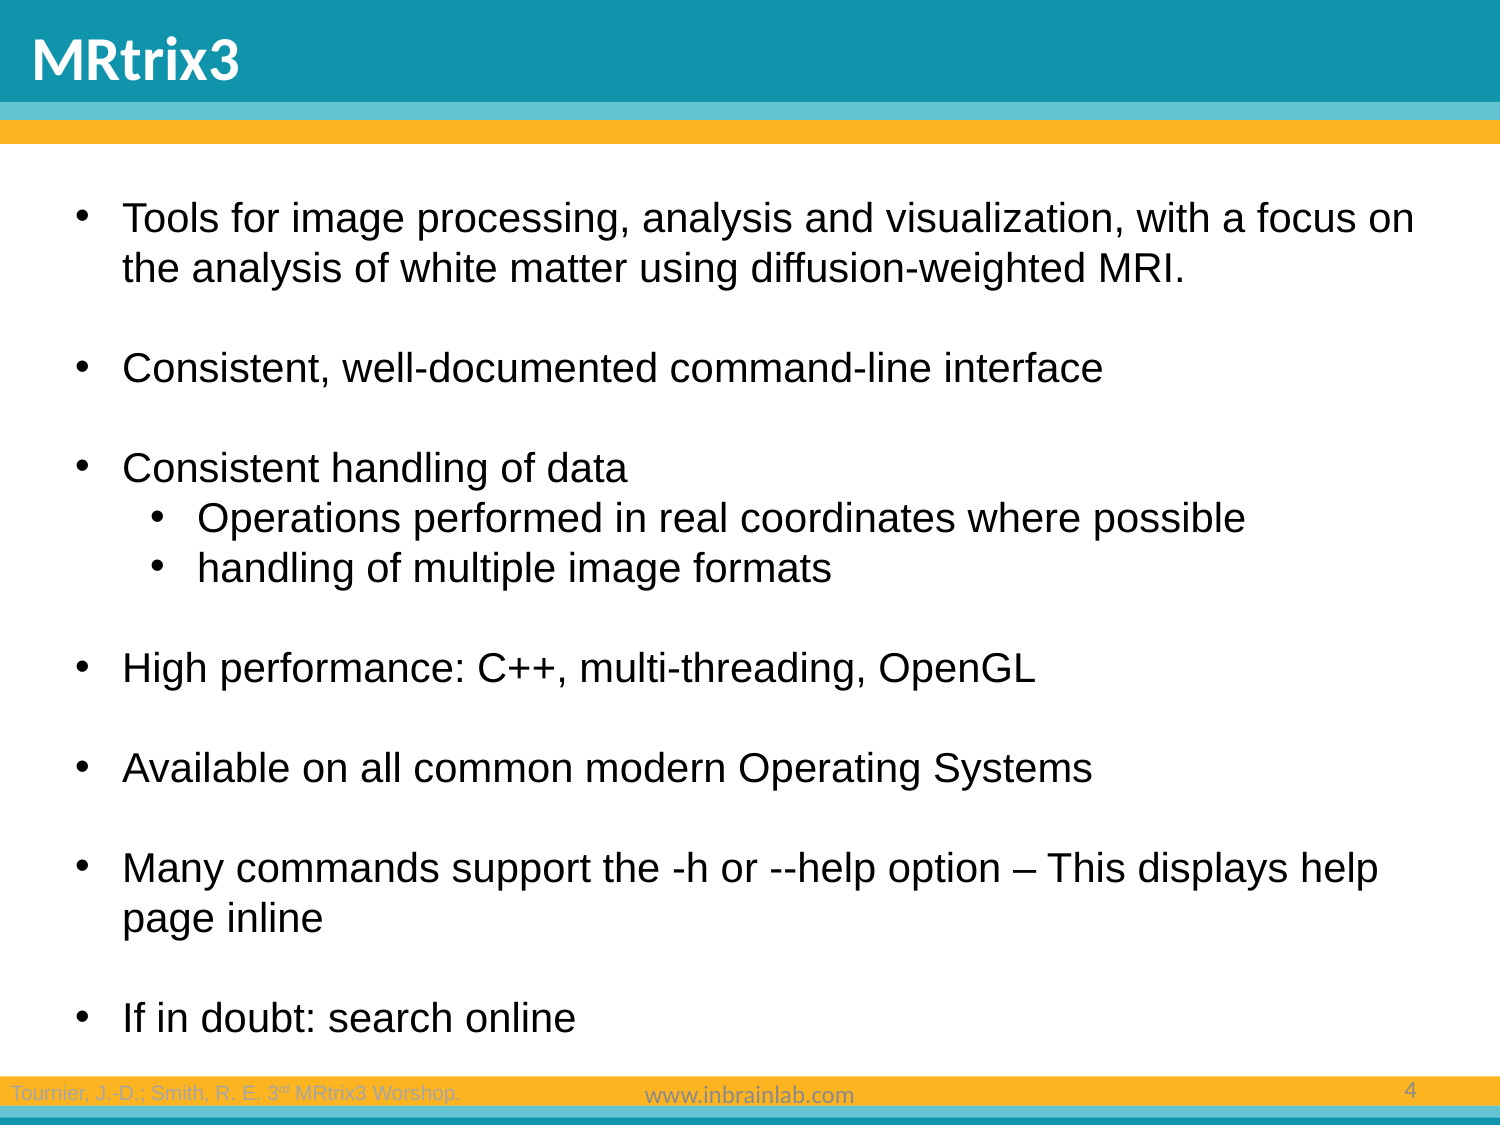

MRtrix3
Tools for image processing, analysis and visualization, with a focus on the analysis of white matter using diffusion-weighted MRI.

Consistent, well-documented command-line interface

Consistent handling of data
Operations performed in real coordinates where possible
handling of multiple image formats

High performance: C++, multi-threading, OpenGL

Available on all common modern Operating Systems

Many commands support the -h or --help option – This displays help page inline

If in doubt: search online

4
www.inbrainlab.com
Tournier, J.-D.; Smith, R. E. 3rd MRtrix3 Worshop.